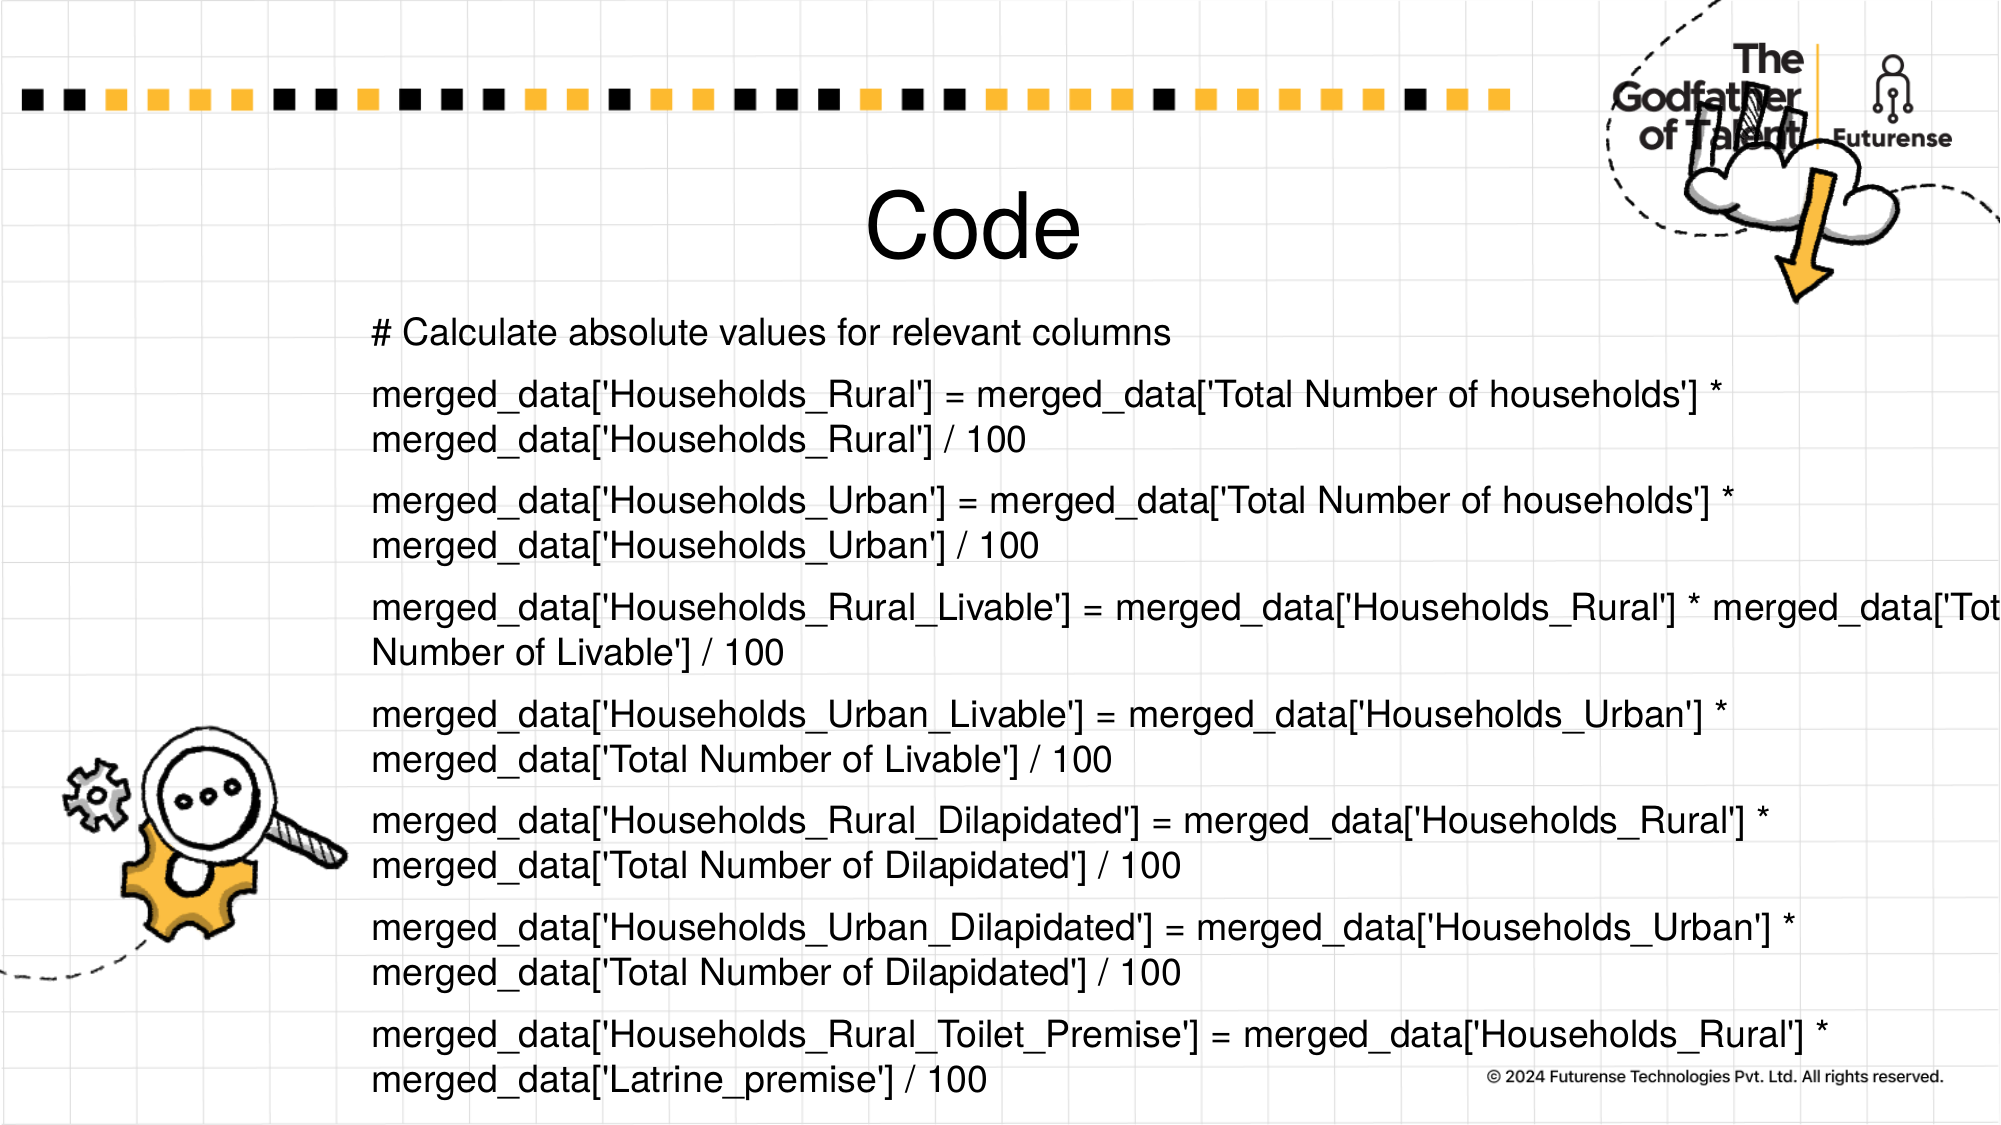

# Code
# Calculate absolute values for relevant columns
merged_data['Households_Rural'] = merged_data['Total Number of households'] * merged_data['Households_Rural'] / 100
merged_data['Households_Urban'] = merged_data['Total Number of households'] * merged_data['Households_Urban'] / 100
merged_data['Households_Rural_Livable'] = merged_data['Households_Rural'] * merged_data['Total Number of Livable'] / 100
merged_data['Households_Urban_Livable'] = merged_data['Households_Urban'] * merged_data['Total Number of Livable'] / 100
merged_data['Households_Rural_Dilapidated'] = merged_data['Households_Rural'] * merged_data['Total Number of Dilapidated'] / 100
merged_data['Households_Urban_Dilapidated'] = merged_data['Households_Urban'] * merged_data['Total Number of Dilapidated'] / 100
merged_data['Households_Rural_Toilet_Premise'] = merged_data['Households_Rural'] * merged_data['Latrine_premise'] / 100